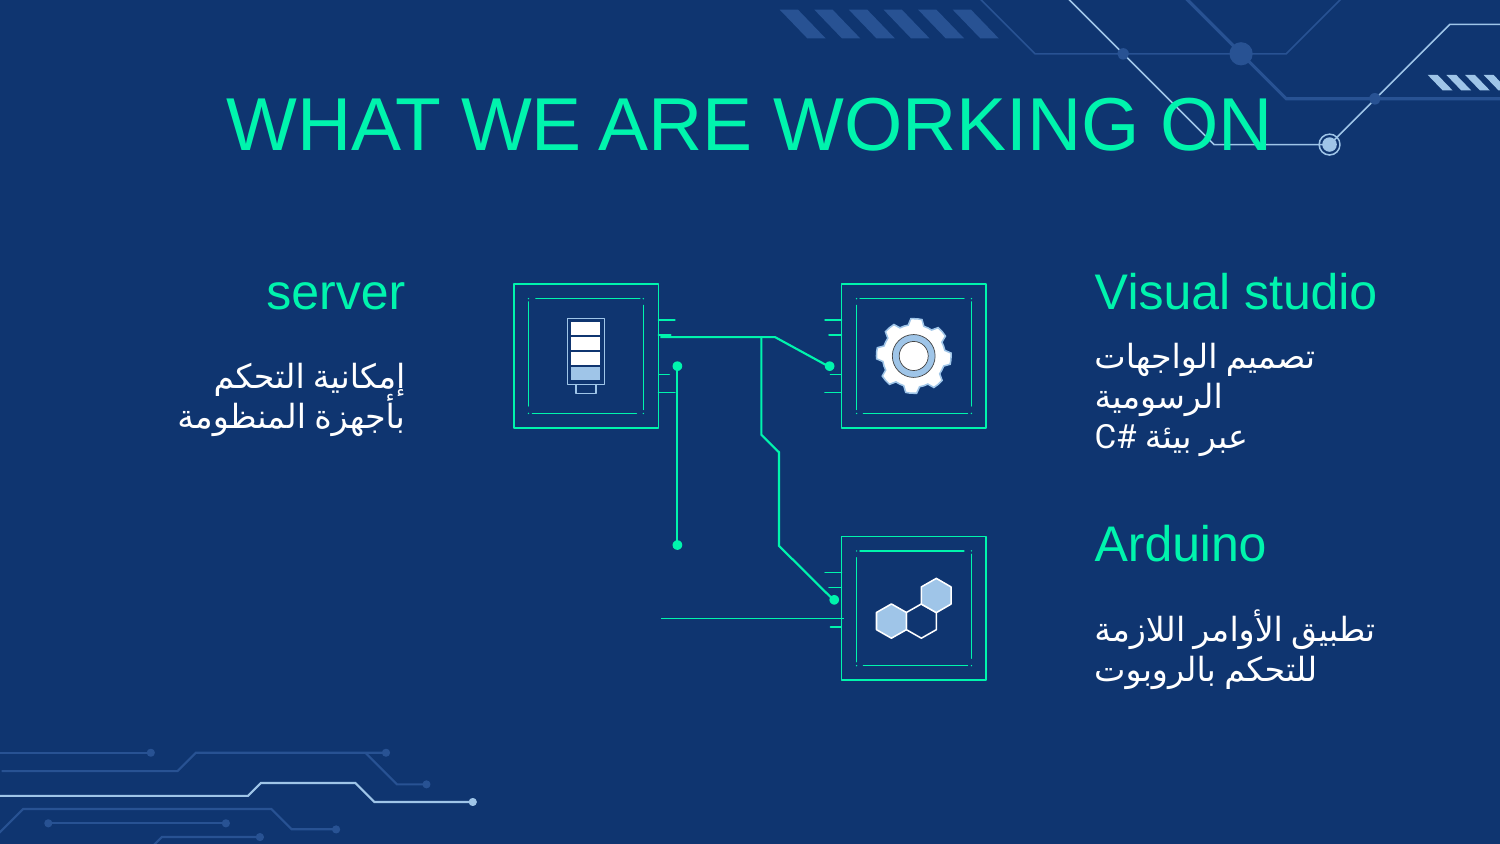

# WHAT WE ARE WORKING ON
server
Visual studio

إمكانية التحكم بأجهزة المنظومة
تصميم الواجهات الرسومية
C# عبر بيئة
Arduino

تطبيق الأوامر اللازمة للتحكم بالروبوت